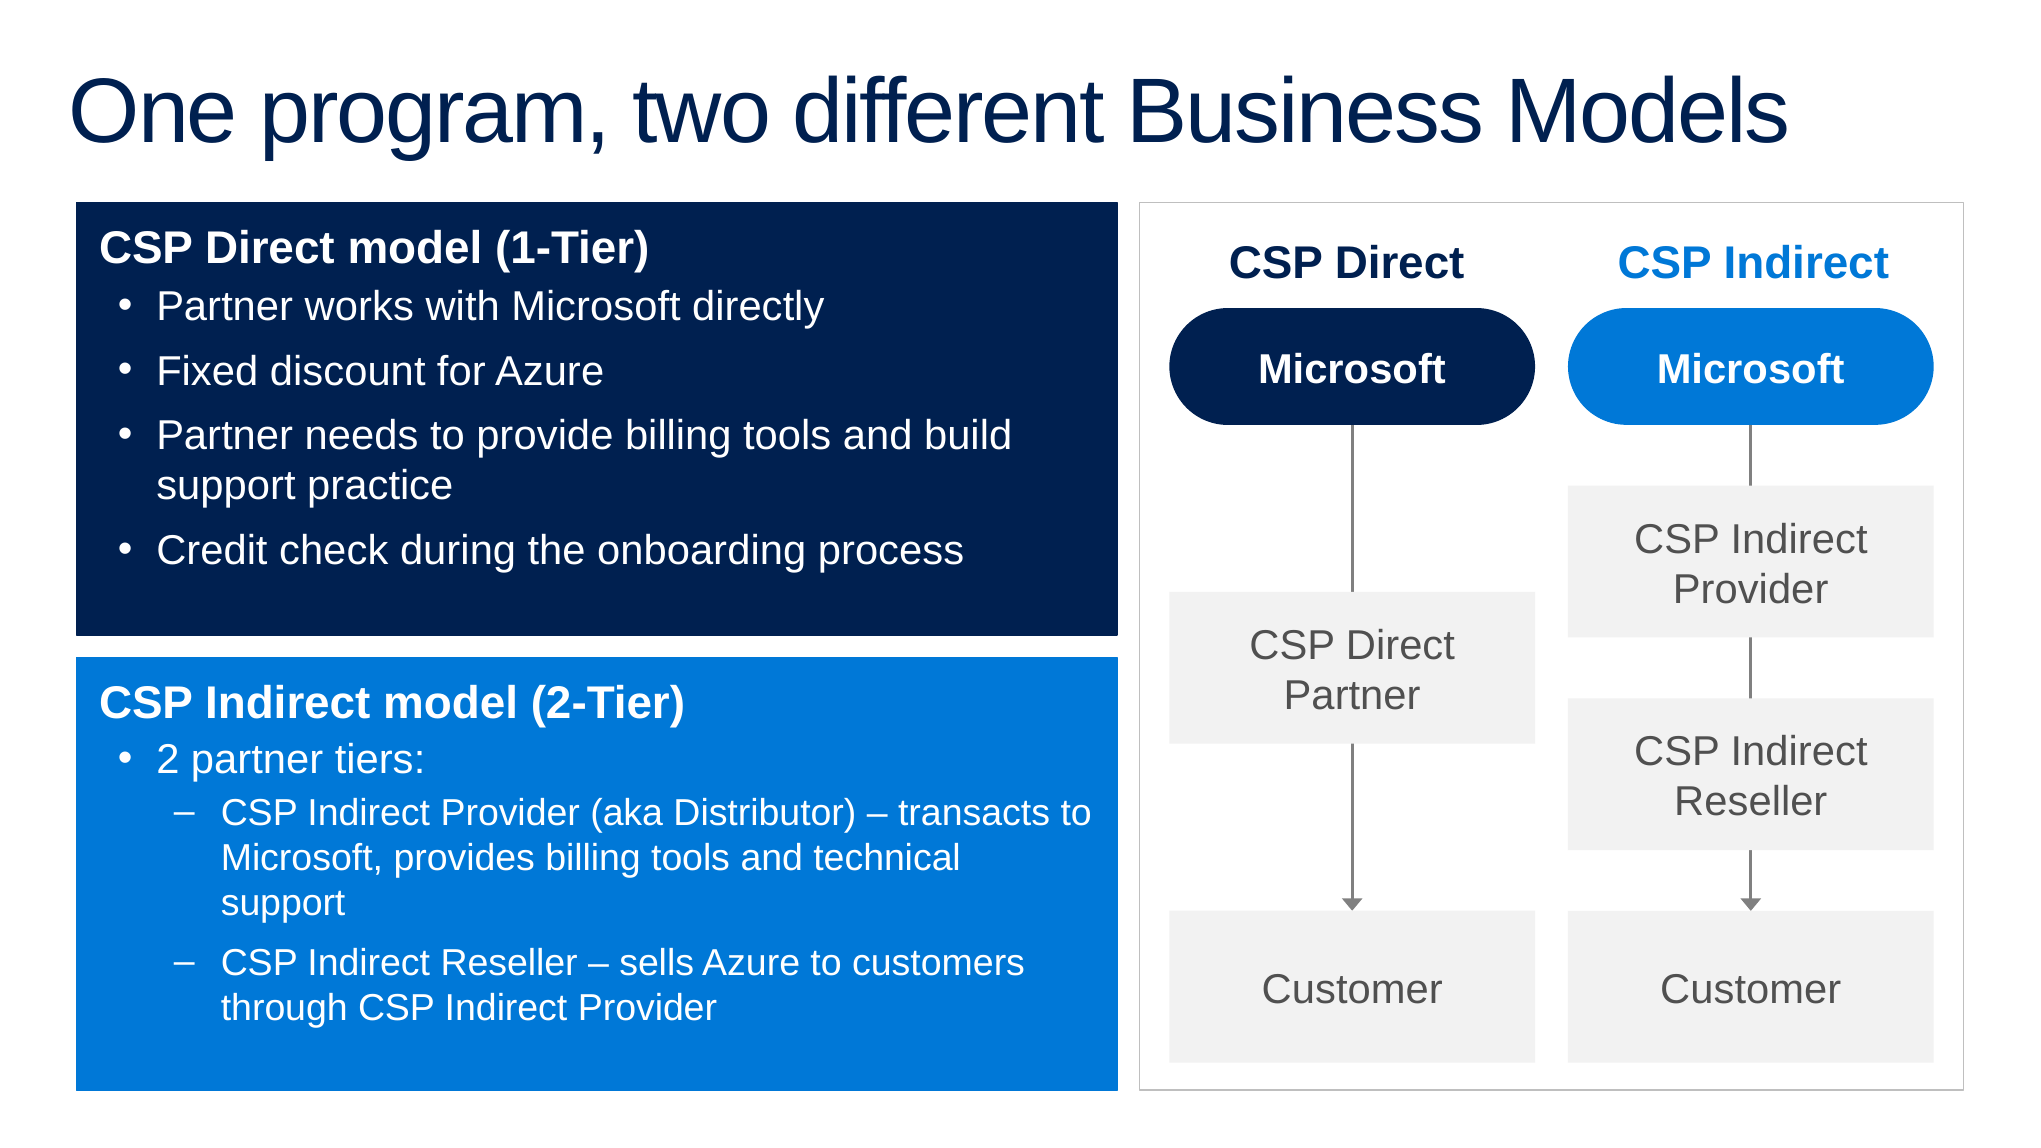

# One program, two different Business Models

CSP Direct model (1-Tier)
Partner works with Microsoft directly
Fixed discount for Azure
Partner needs to provide billing tools and build support practice
Credit check during the onboarding process
CSP Direct
CSP Indirect
Microsoft
Microsoft
CSP Indirect Provider
CSP Direct Partner
CSP Indirect model (2-Tier)
2 partner tiers:
CSP Indirect Provider (aka Distributor) – transacts to Microsoft, provides billing tools and technical support
CSP Indirect Reseller – sells Azure to customers through CSP Indirect Provider
CSP Indirect Reseller
Customer
Customer